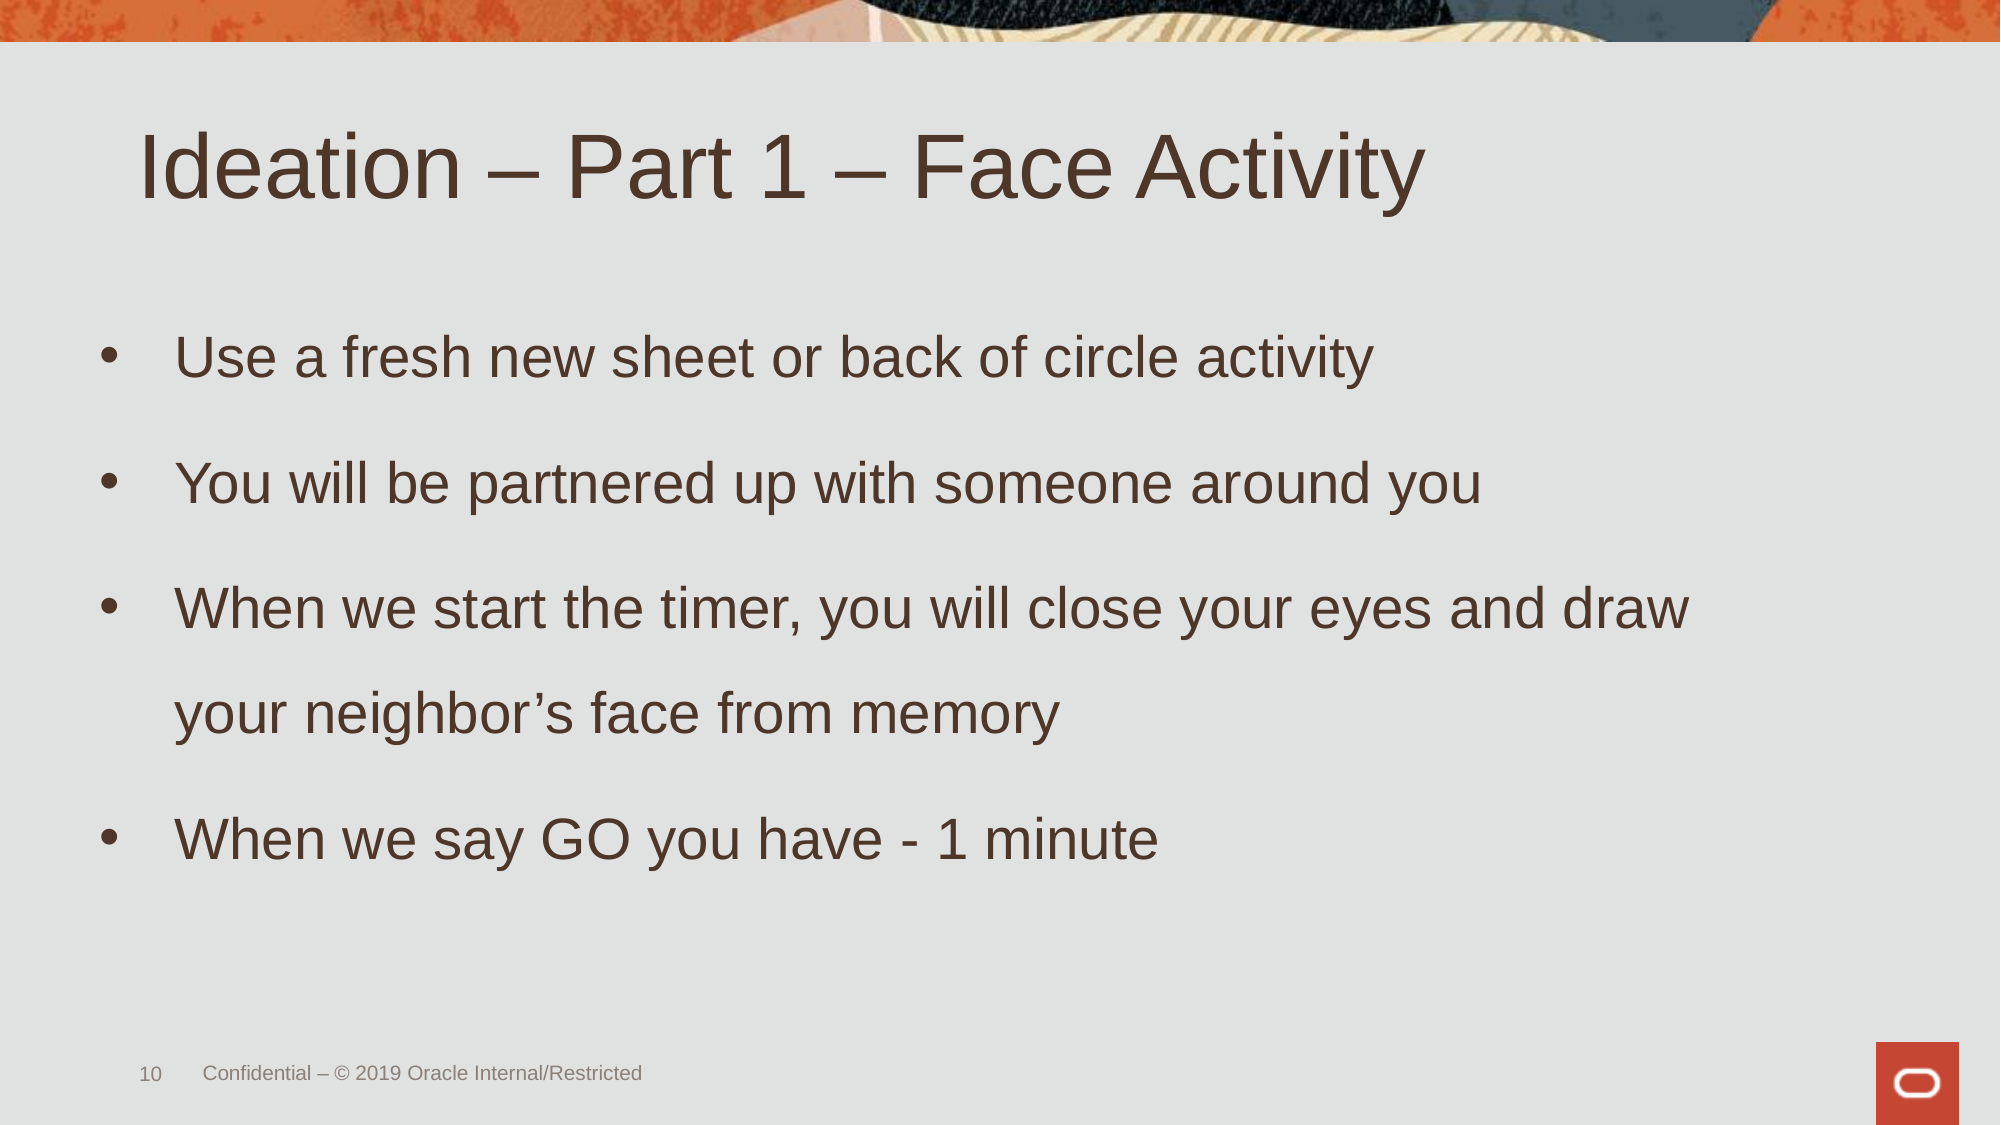

# Ideation – Part 1 – Face Activity
Use a fresh new sheet or back of circle activity
You will be partnered up with someone around you
When we start the timer, you will close your eyes and draw your neighbor’s face from memory
When we say GO you have - 1 minute

10
Confidential – © 2019 Oracle Internal/Restricted